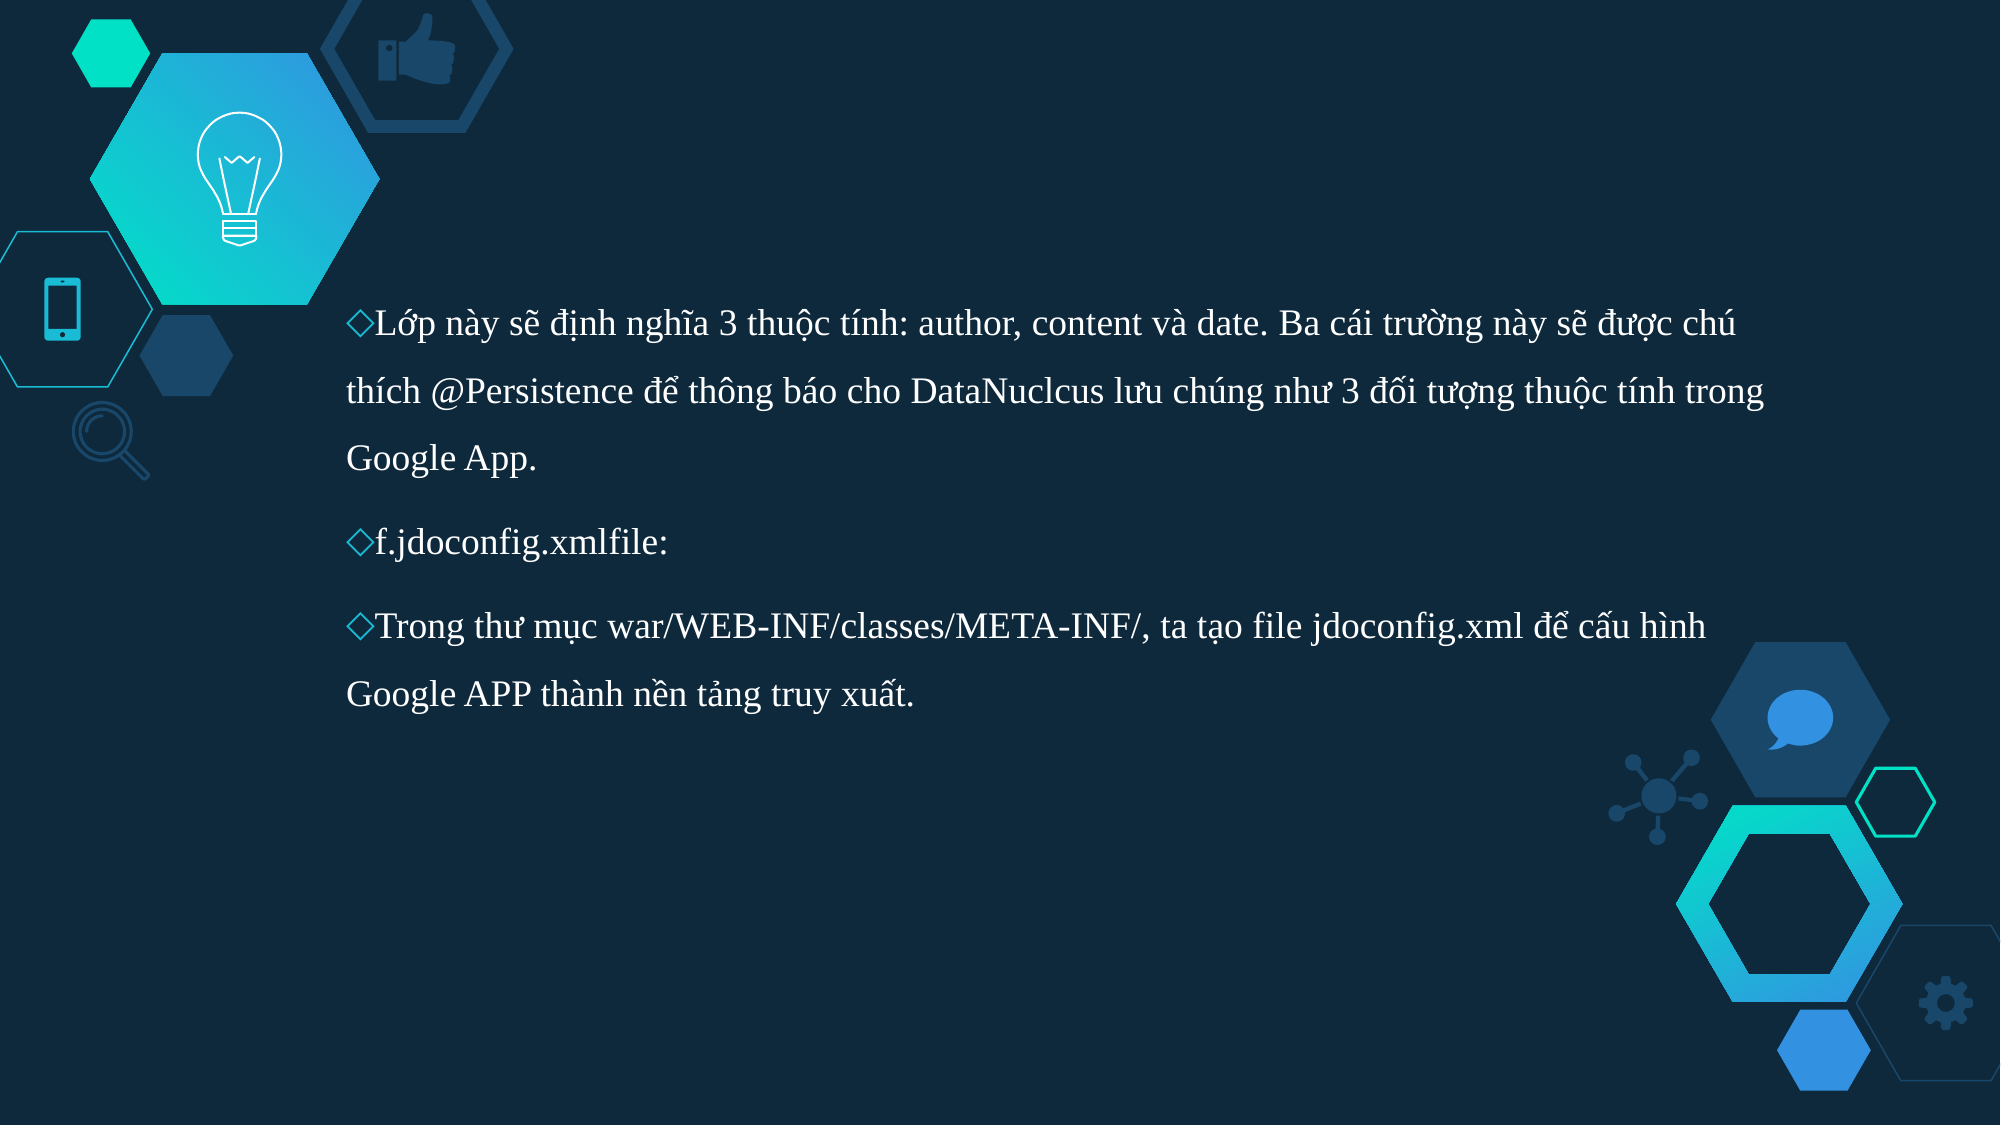

Lớp này sẽ định nghĩa 3 thuộc tính: author, content và date. Ba cái trường này sẽ được chú thích @Persistence để thông báo cho DataNuclcus lưu chúng như 3 đối tượng thuộc tính trong Google App.
f.jdoconfig.xmlfile:
Trong thư mục war/WEB-INF/classes/META-INF/, ta tạo file jdoconfig.xml để cấu hình Google APP thành nền tảng truy xuất.